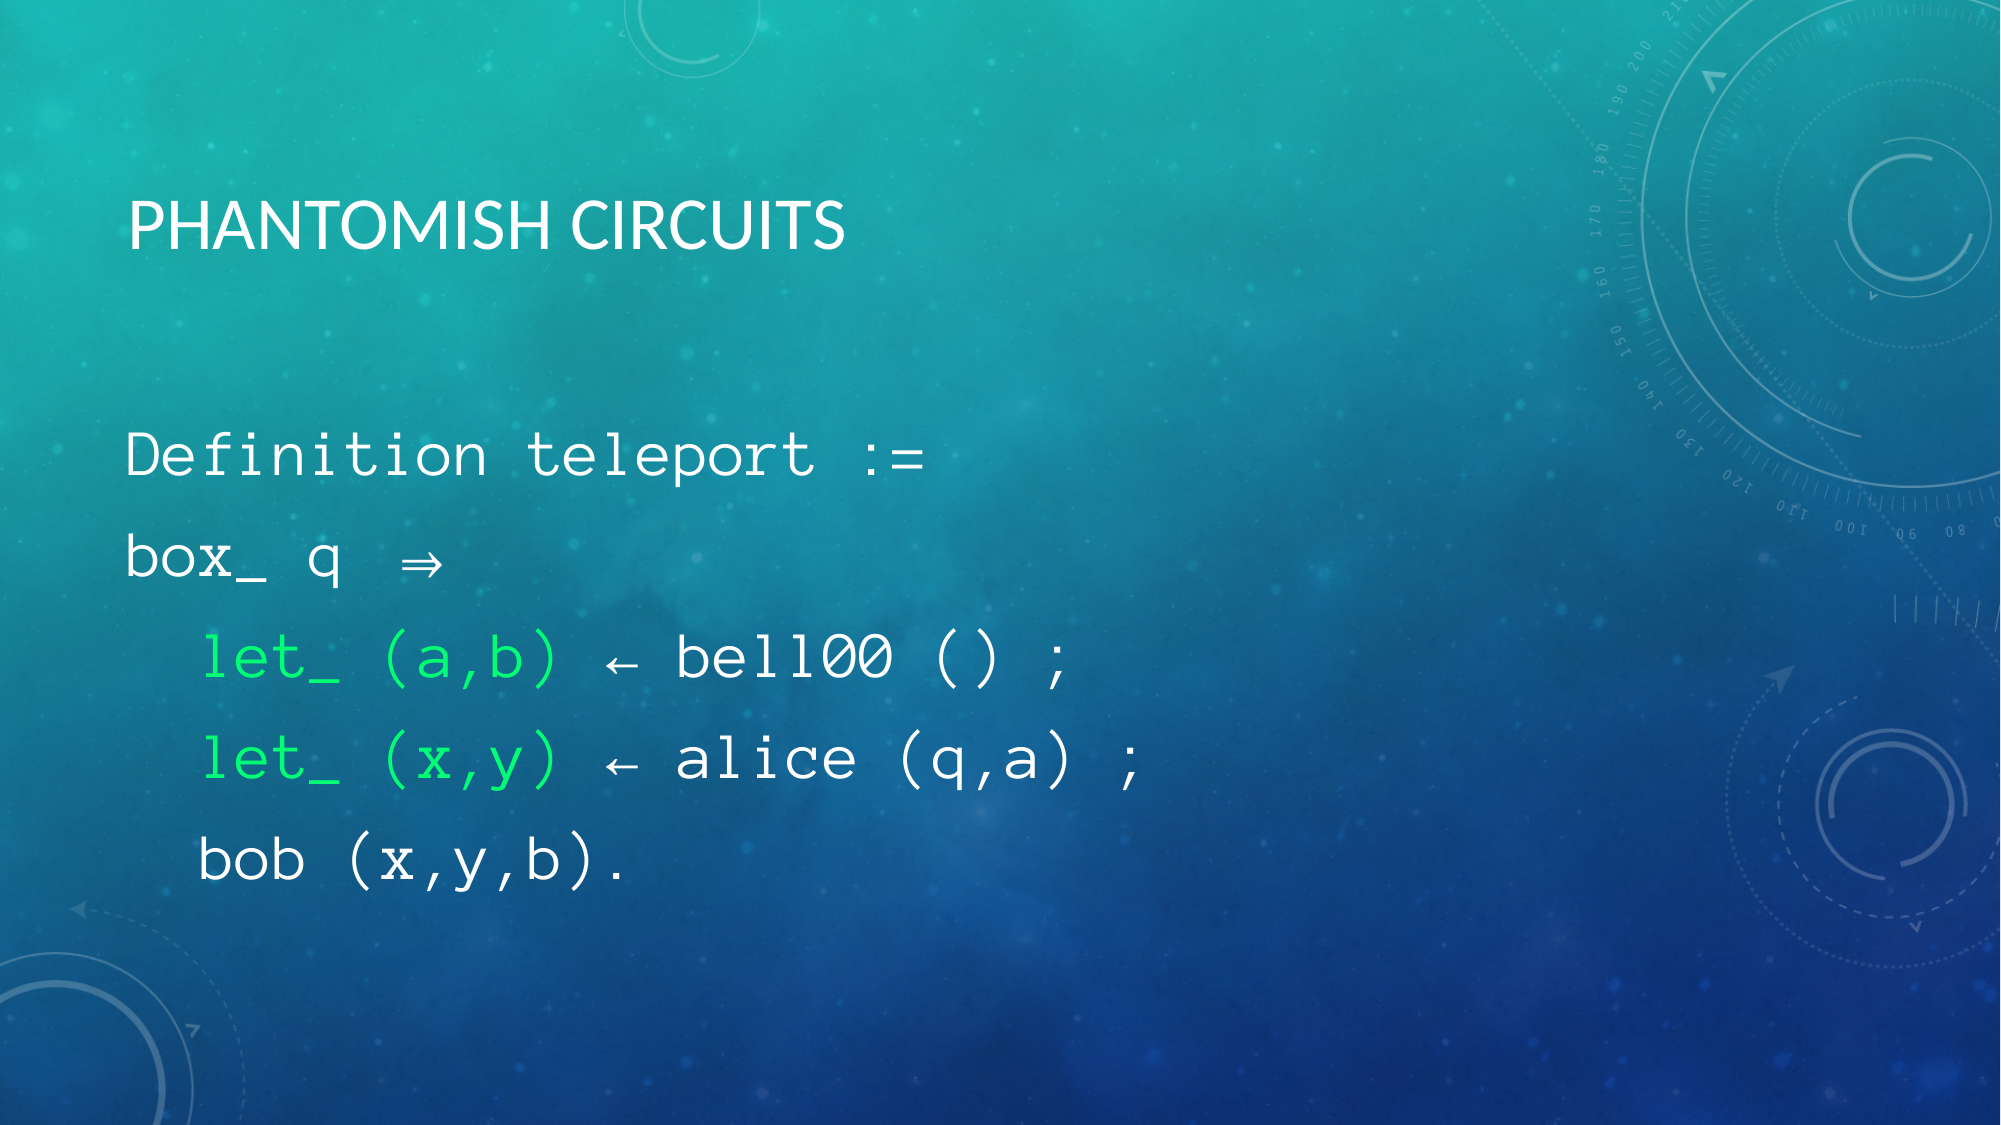

# PHANTOMISH Circuits
Definition teleport :=
box_ q ⇒
  let_ (a,b) ← bell00 () ;
  let_ (x,y) ← alice (q,a) ;
  bob (x,y,b).